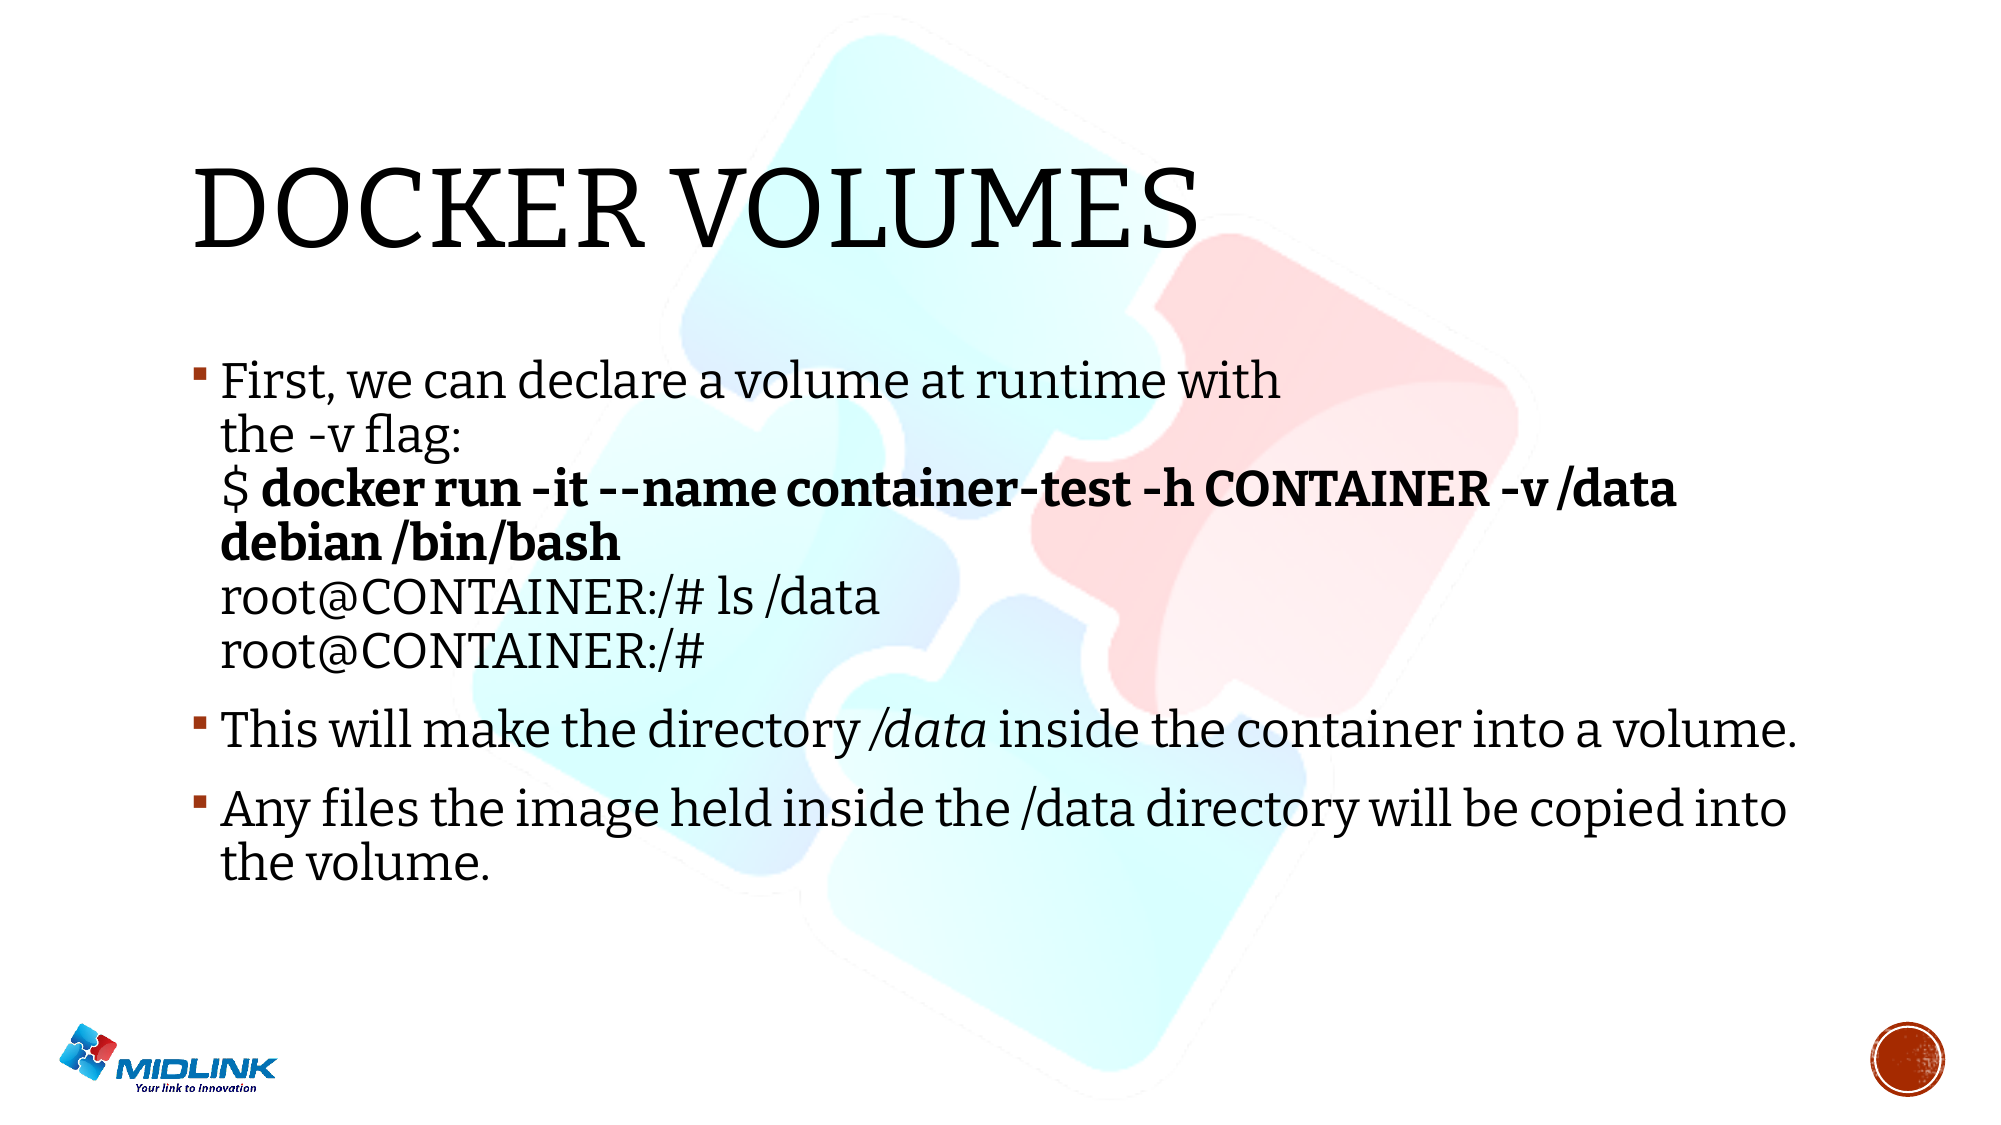

# Docker volumes
First, we can declare a volume at runtime with
the -v flag:
$ docker run -it --name container-test -h CONTAINER -v /data debian /bin/bash
root@CONTAINER:/# ls /data
root@CONTAINER:/#
This will make the directory /data inside the container into a volume.
Any files the image held inside the /data directory will be copied into the volume.